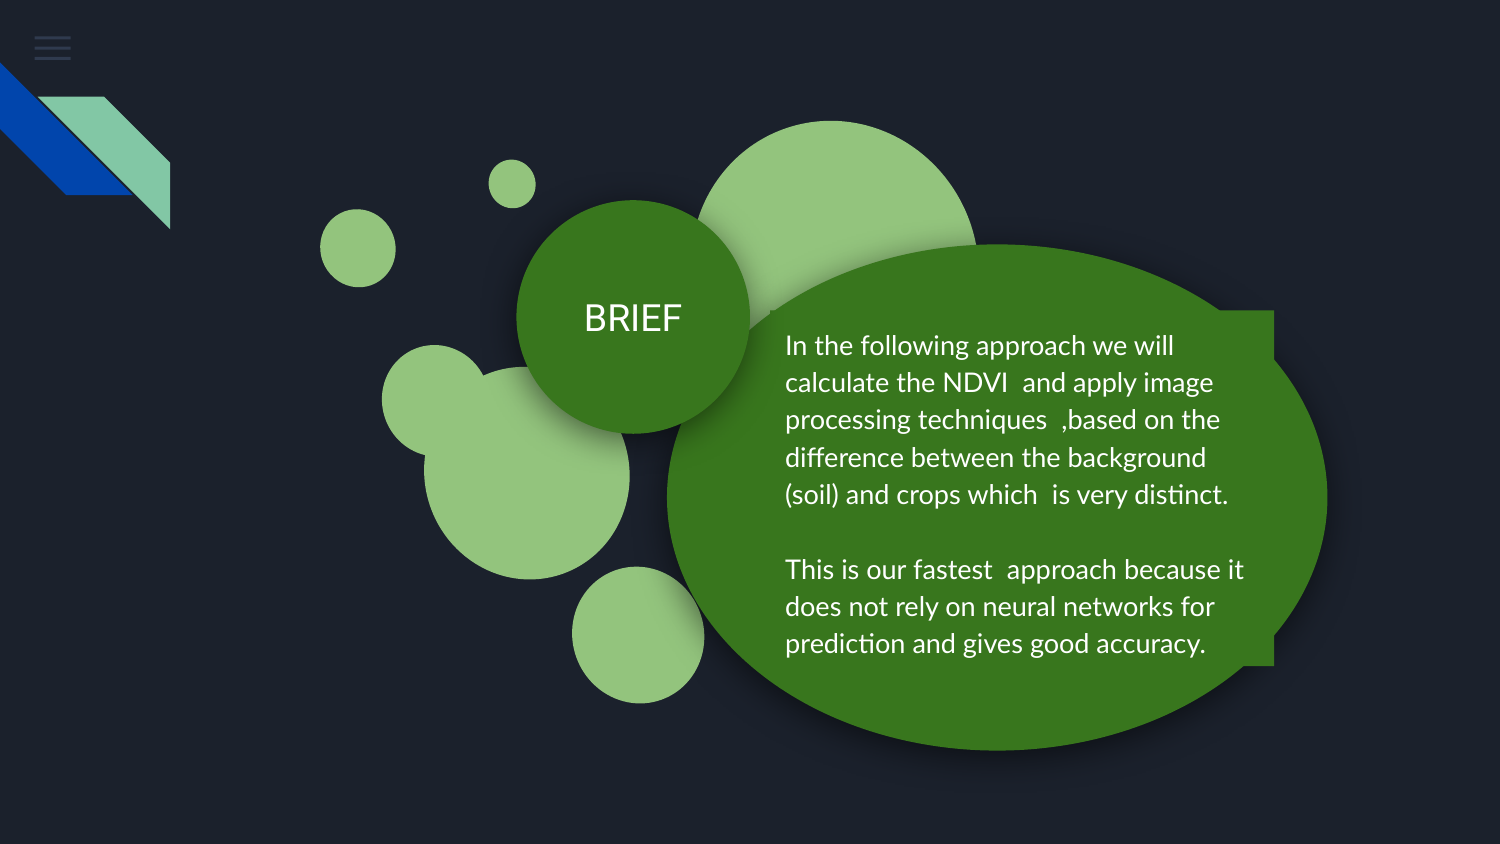

BRIEF

In the following approach we will calculate the NDVI  and apply image processing techniques  ,based on the  difference between the background (soil) and crops which  is very distinct.

This is our fastest  approach because it does not rely on neural networks for prediction and gives good accuracy.